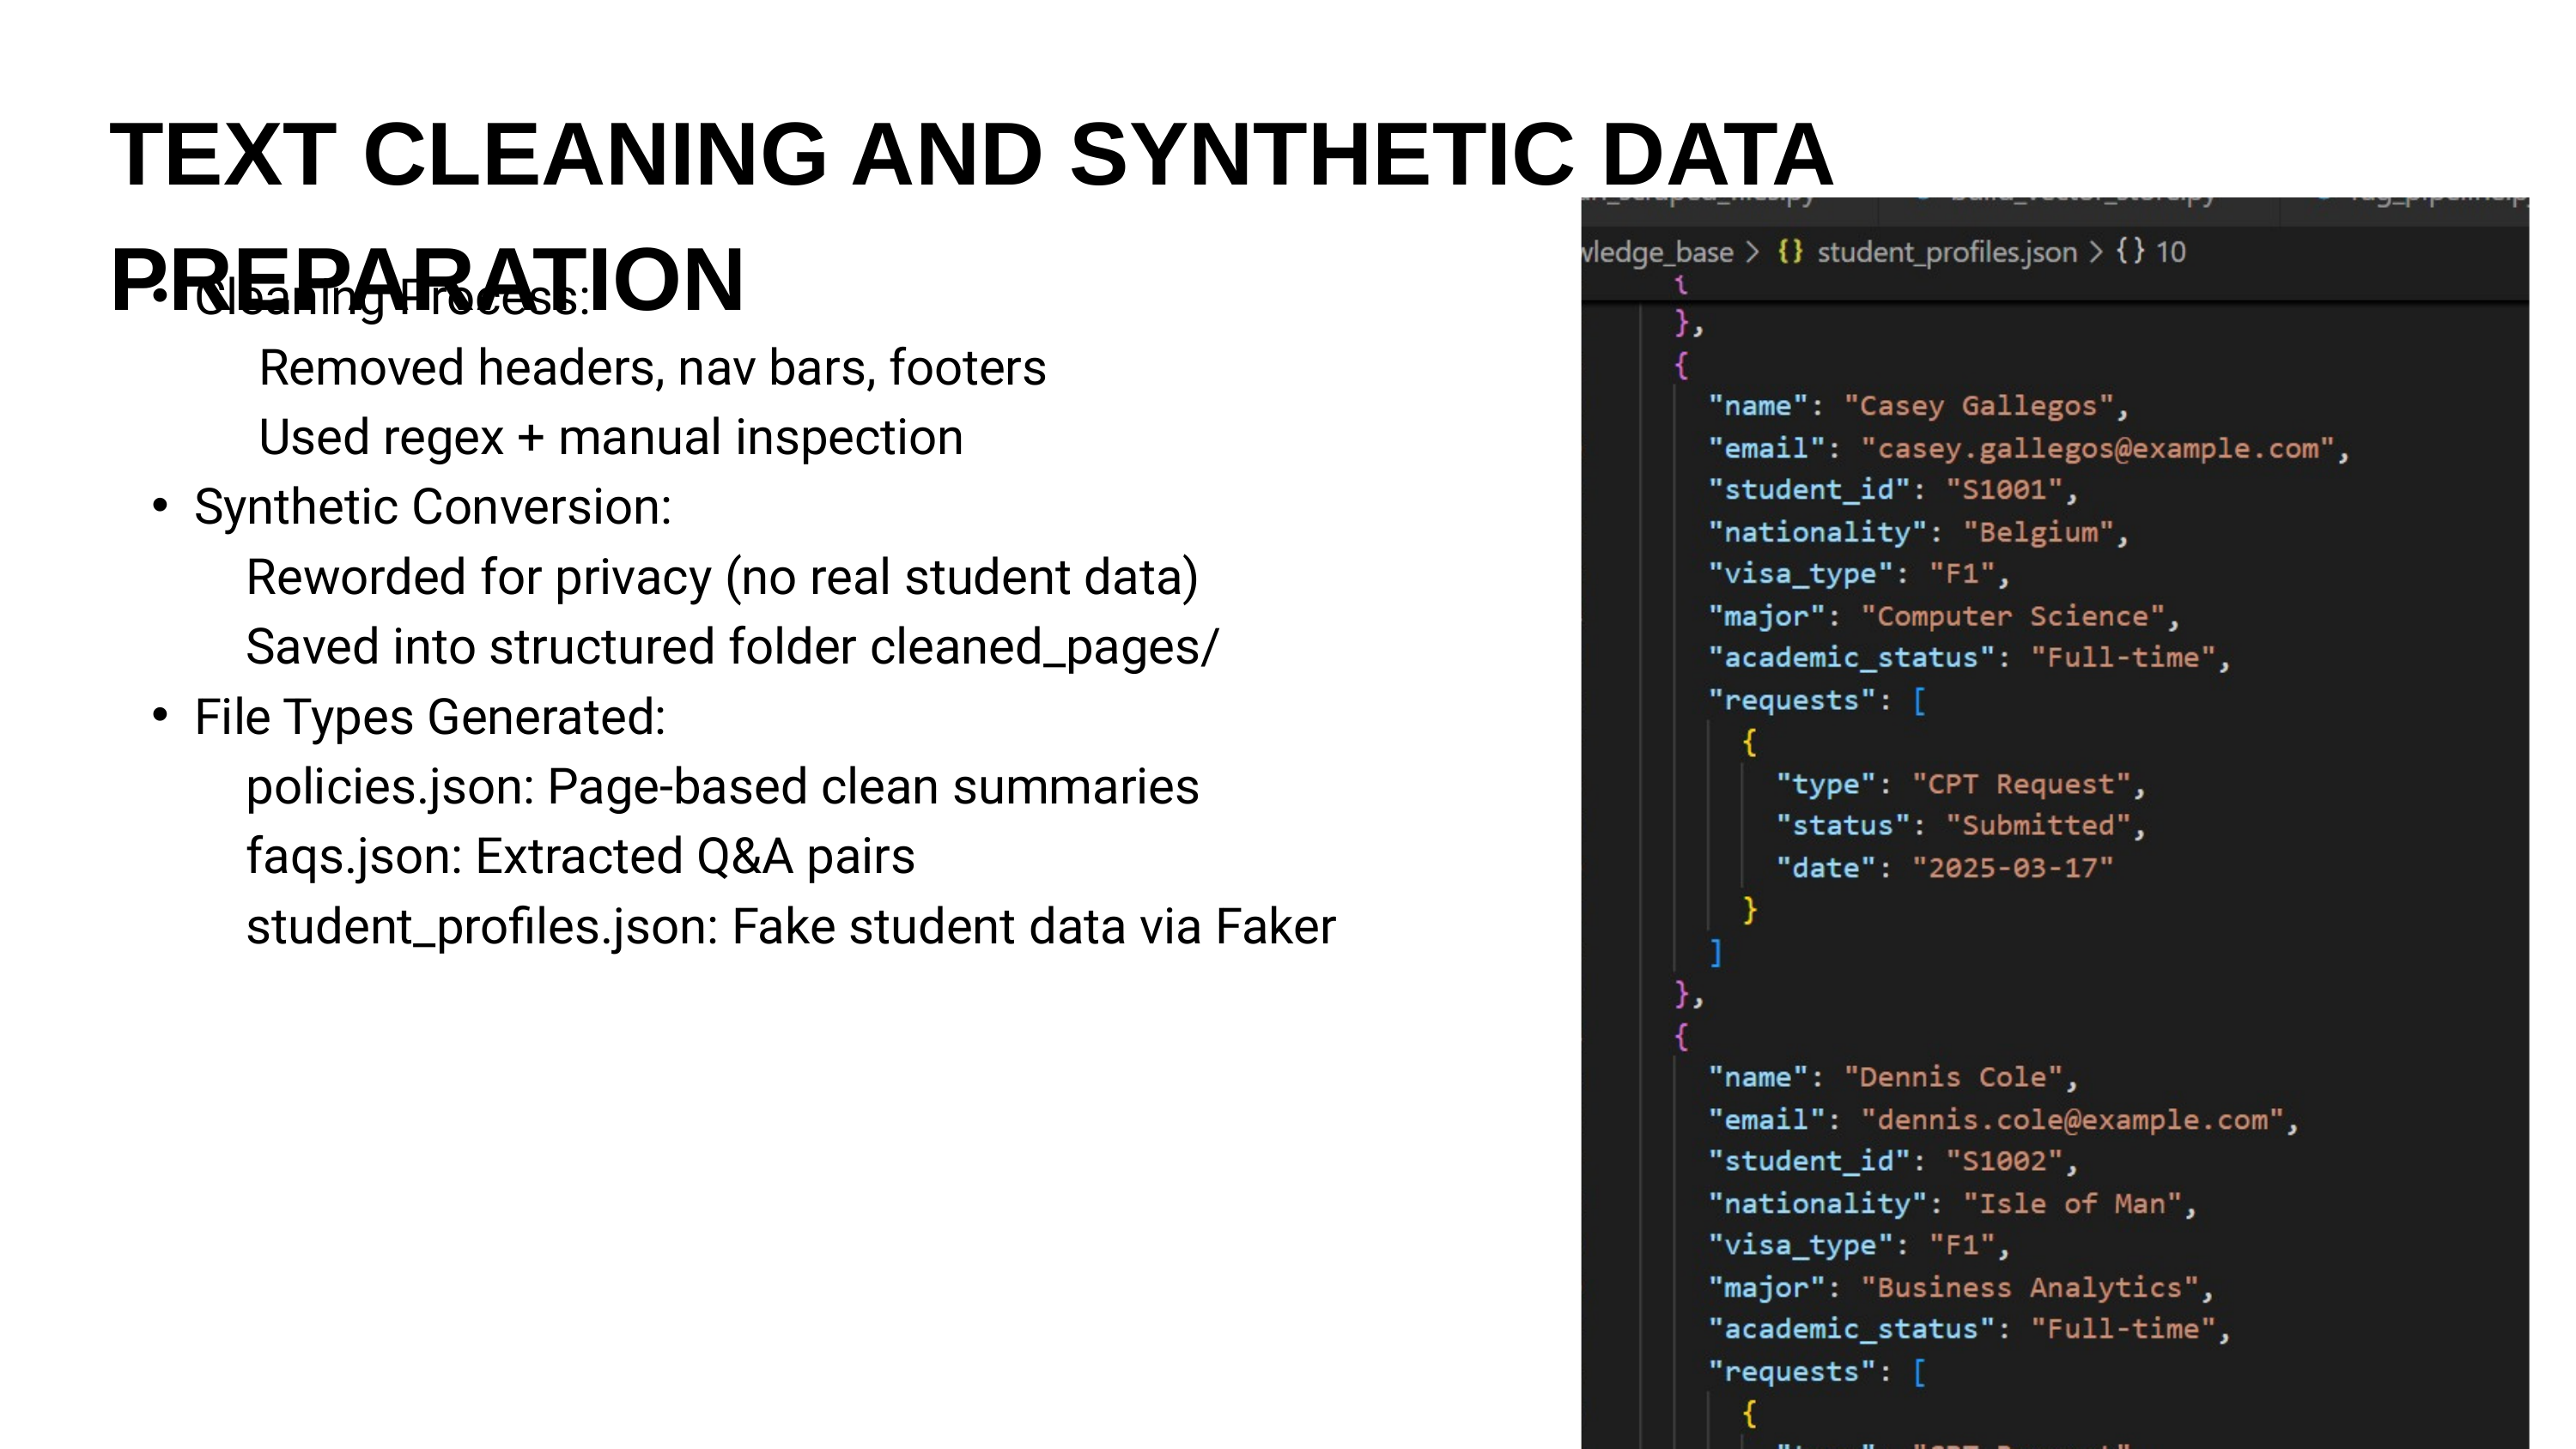

TEXT CLEANING AND SYNTHETIC DATA PREPARATION

Cleaning Process:
            Removed headers, nav bars, footers
            Used regex + manual inspection
Synthetic Conversion:
           Reworded for privacy (no real student data)
           Saved into structured folder cleaned_pages/
File Types Generated:
           policies.json: Page-based clean summaries
           faqs.json: Extracted Q&A pairs
           student_profiles.json: Fake student data via Faker